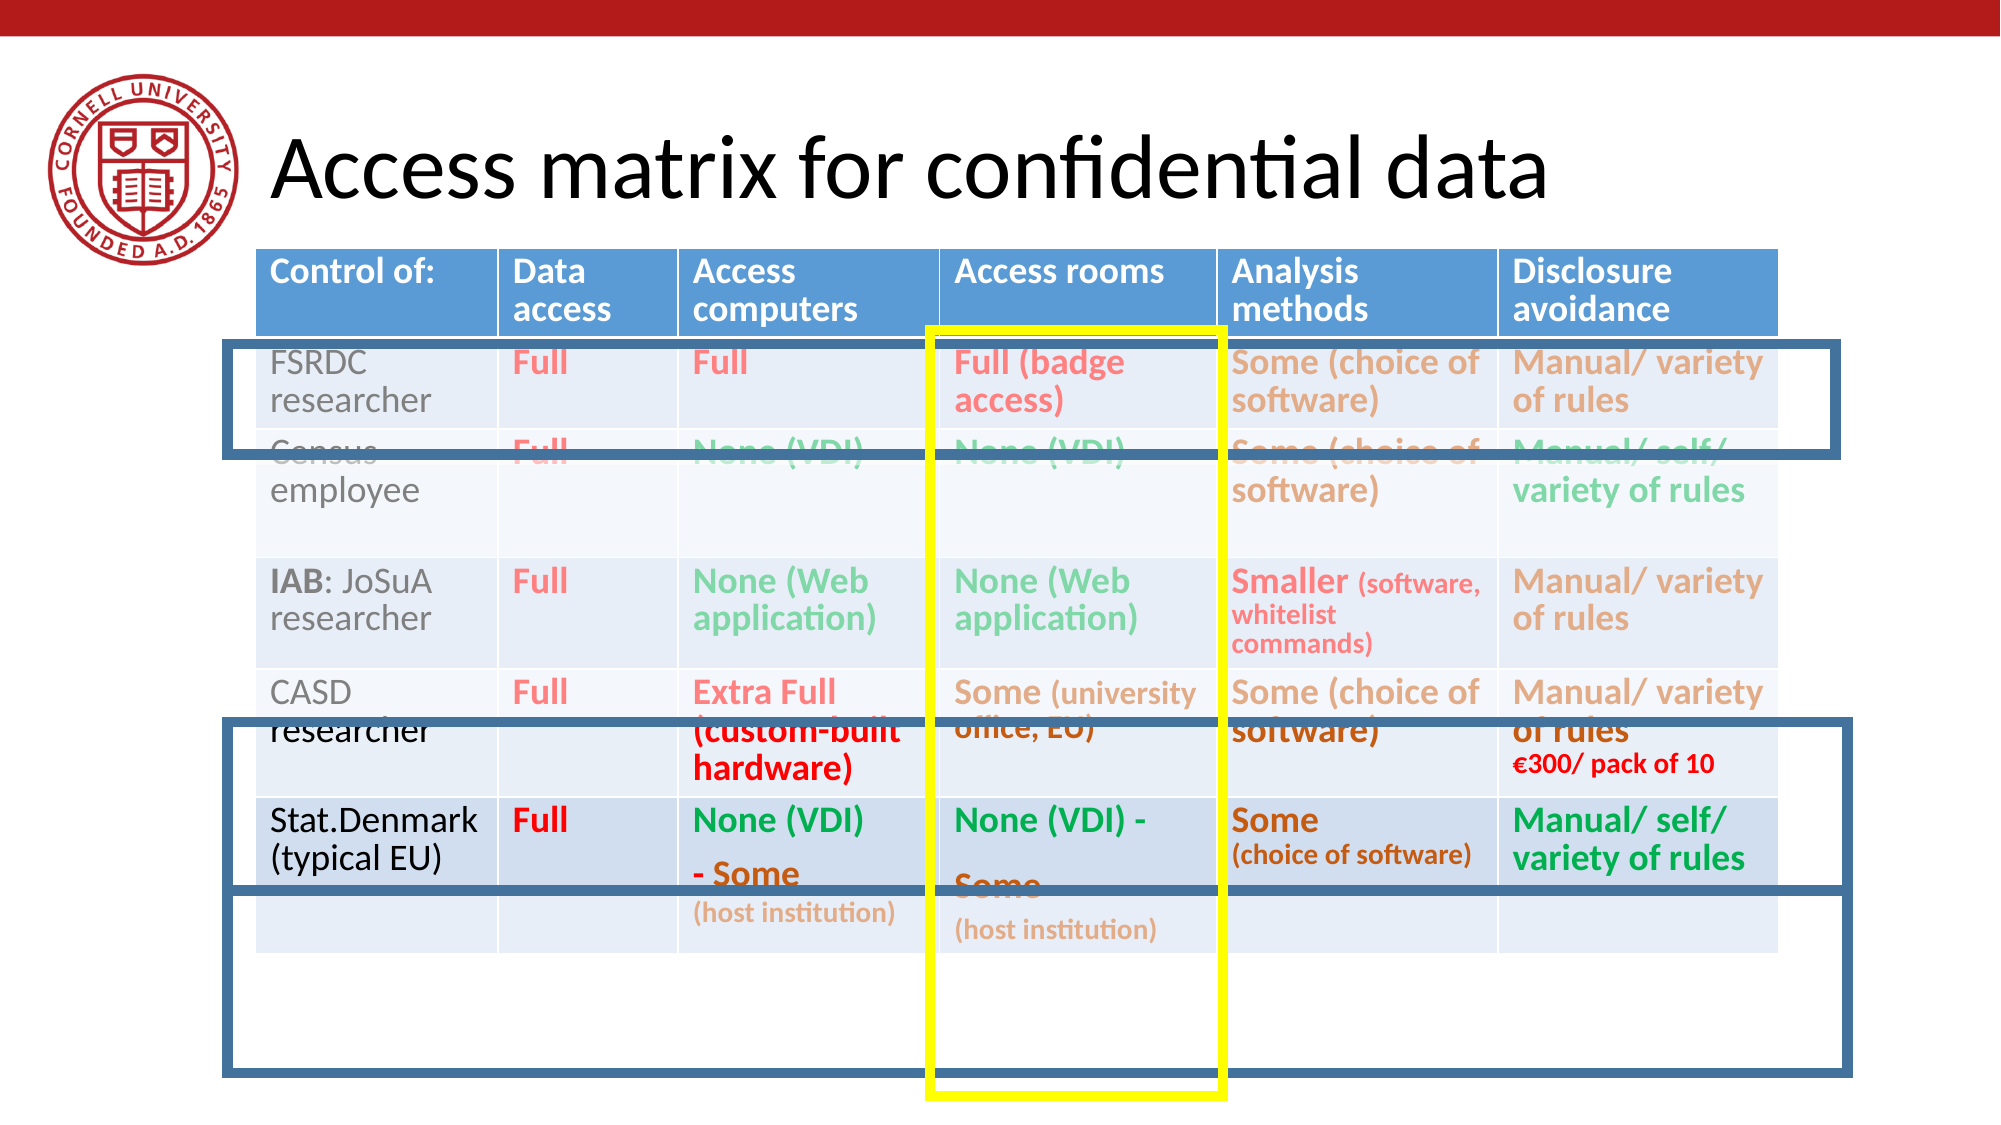

# Access matrix for confidential data
| Control of: | Data access | Access computers | Access rooms | Analysis methods | Disclosure avoidance |
| --- | --- | --- | --- | --- | --- |
| FSRDC researcher | Full | Full | Full (badge access) | Some (choice of software) | Manual/ variety of rules |
| Census employee | Full | None (VDI) | None (VDI) | Some (choice of software) | Manual/ self/ variety of rules |
| IAB: JoSuA researcher | Full | None (Web application) | None (Web application) | Smaller (software, whitelist commands) | Manual/ variety of rules |
| CASD researcher | Full | Extra Full (custom-built hardware) | Some (university office, EU) | Some (choice of software) | Manual/ variety of rules €300/ pack of 10 |
| Stat.Denmark (typical EU) | Full | None (VDI) - Some (host institution) | None (VDI) -Some (host institution) | Some (choice of software) | Manual/ self/ variety of rules |